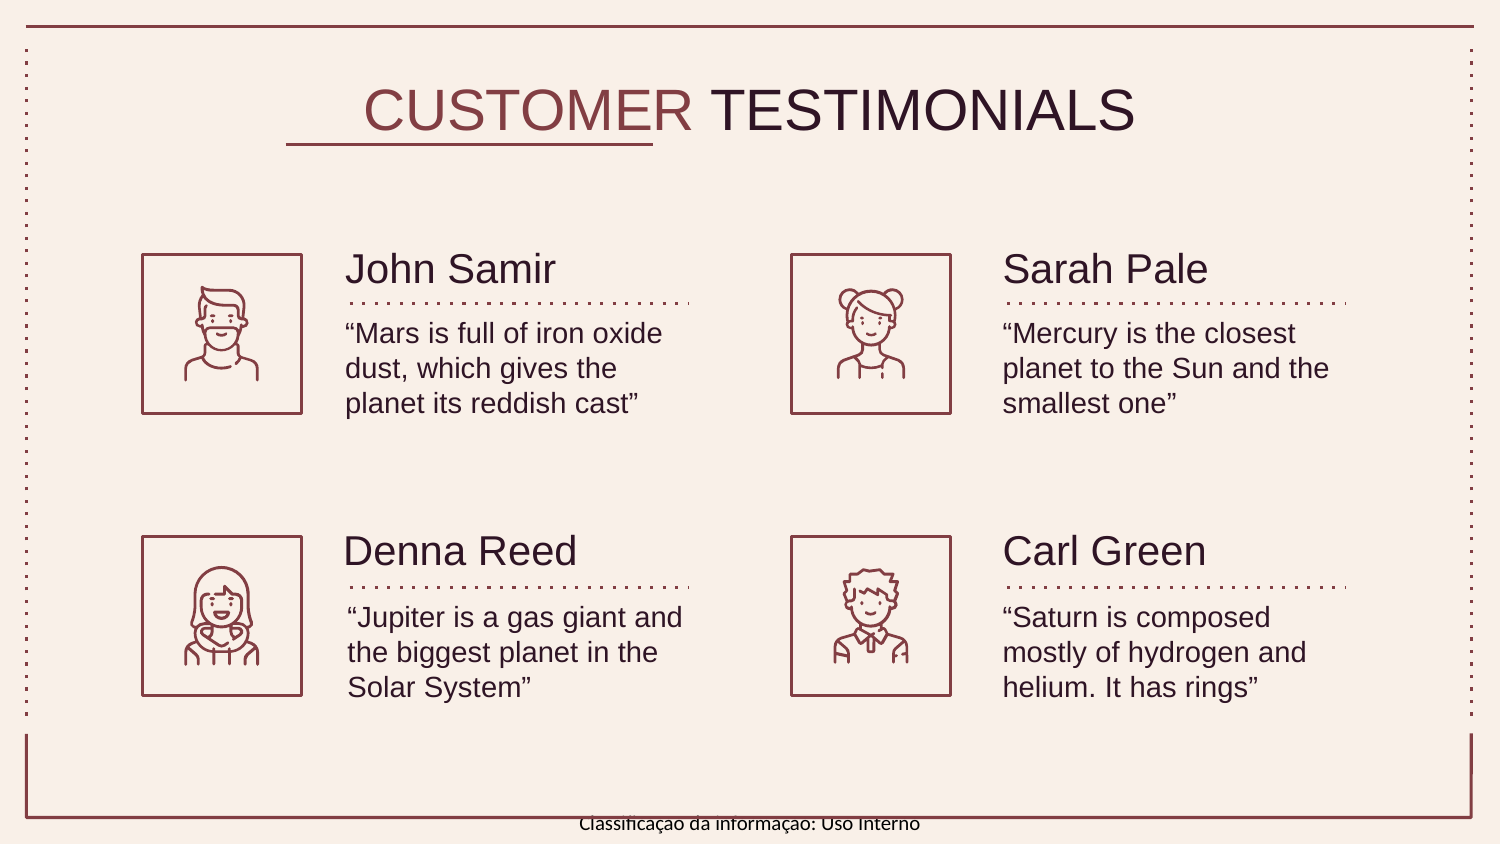

# CUSTOMER TESTIMONIALS
John Samir
Sarah Pale

“Mars is full of iron oxide dust, which gives the planet its reddish cast”
“Mercury is the closest planet to the Sun and the smallest one”
Denna Reed
Carl Green

“Jupiter is a gas giant and the biggest planet in the Solar System”
“Saturn is composed mostly of hydrogen and helium. It has rings”